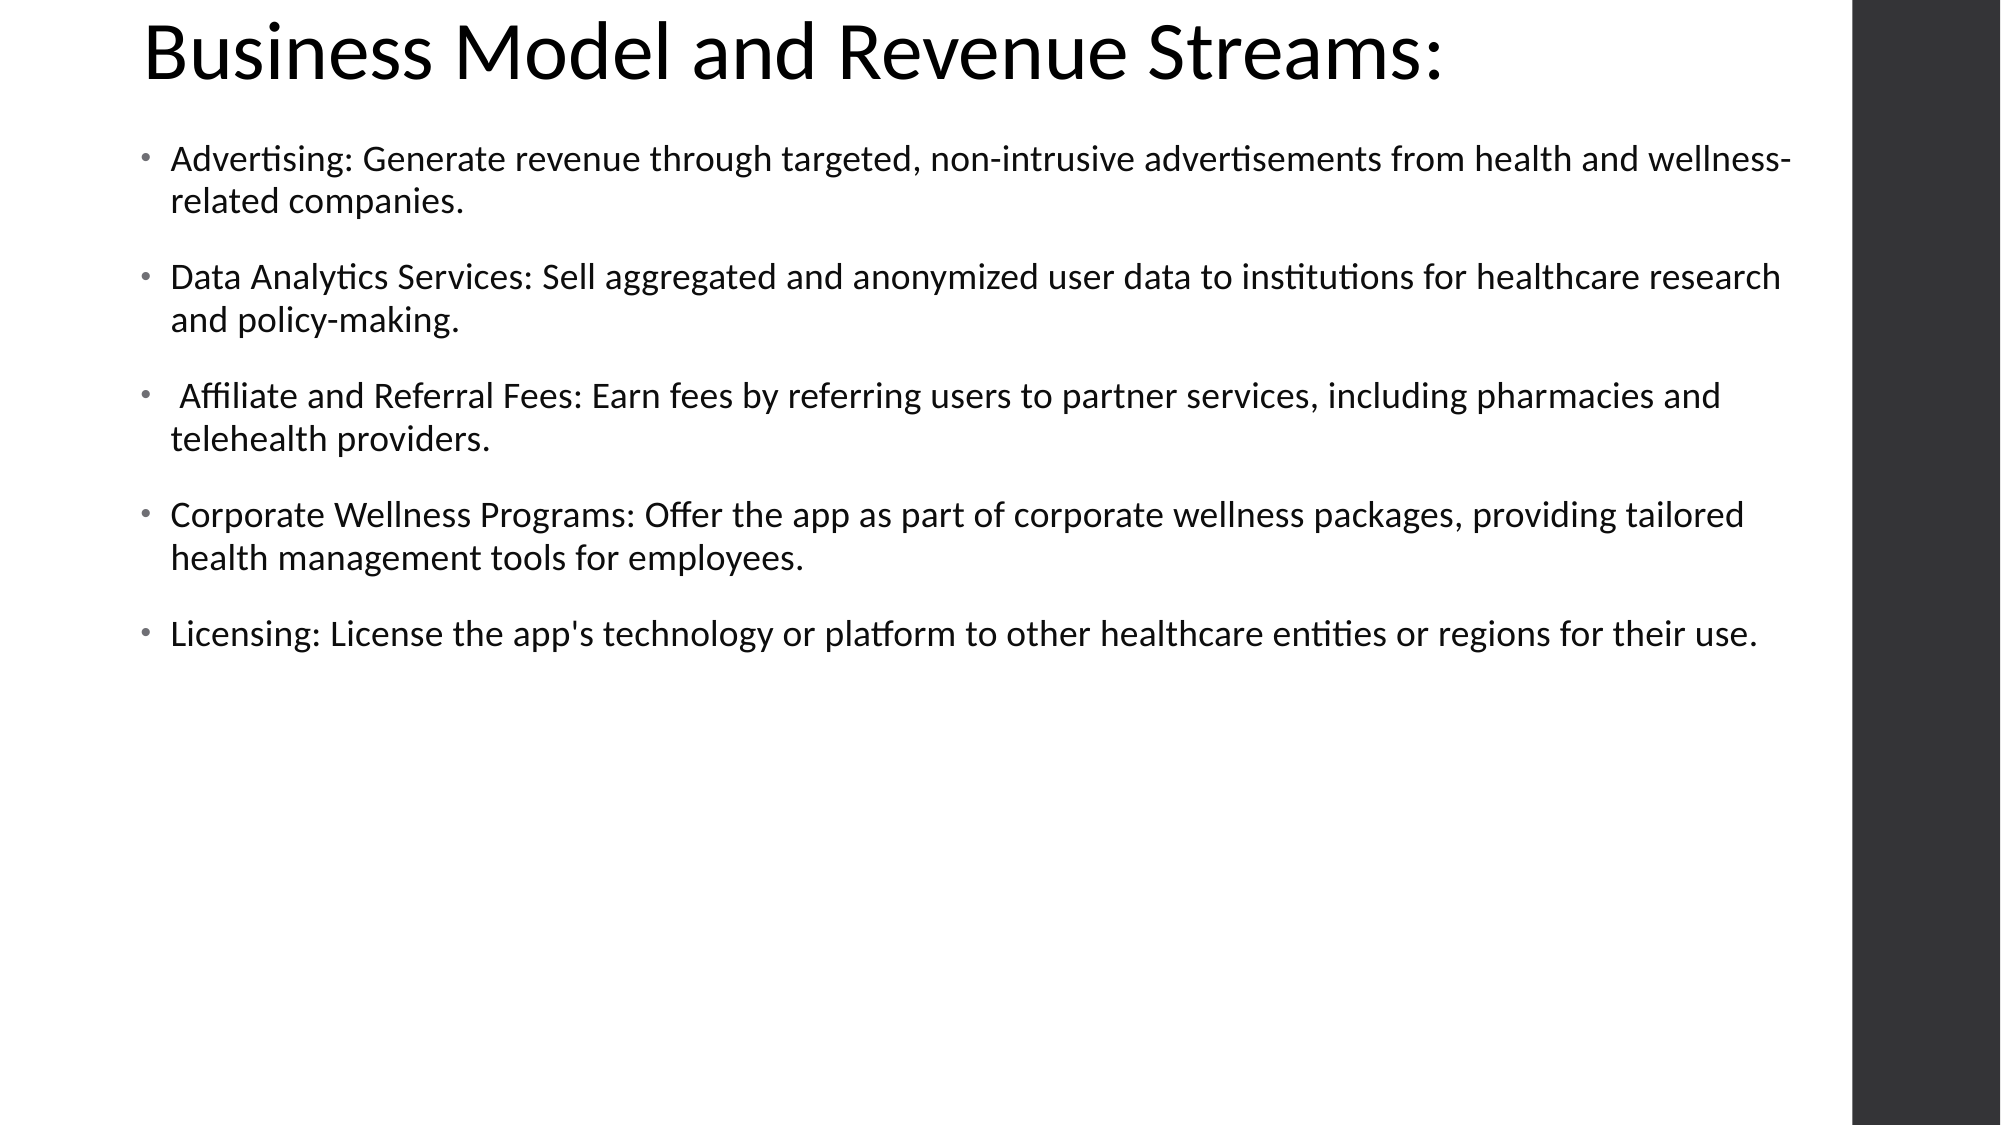

# Business Model and Revenue Streams:
Advertising: Generate revenue through targeted, non-intrusive advertisements from health and wellness-related companies.
Data Analytics Services: Sell aggregated and anonymized user data to institutions for healthcare research and policy-making.
 Affiliate and Referral Fees: Earn fees by referring users to partner services, including pharmacies and telehealth providers.
Corporate Wellness Programs: Offer the app as part of corporate wellness packages, providing tailored health management tools for employees.
Licensing: License the app's technology or platform to other healthcare entities or regions for their use.